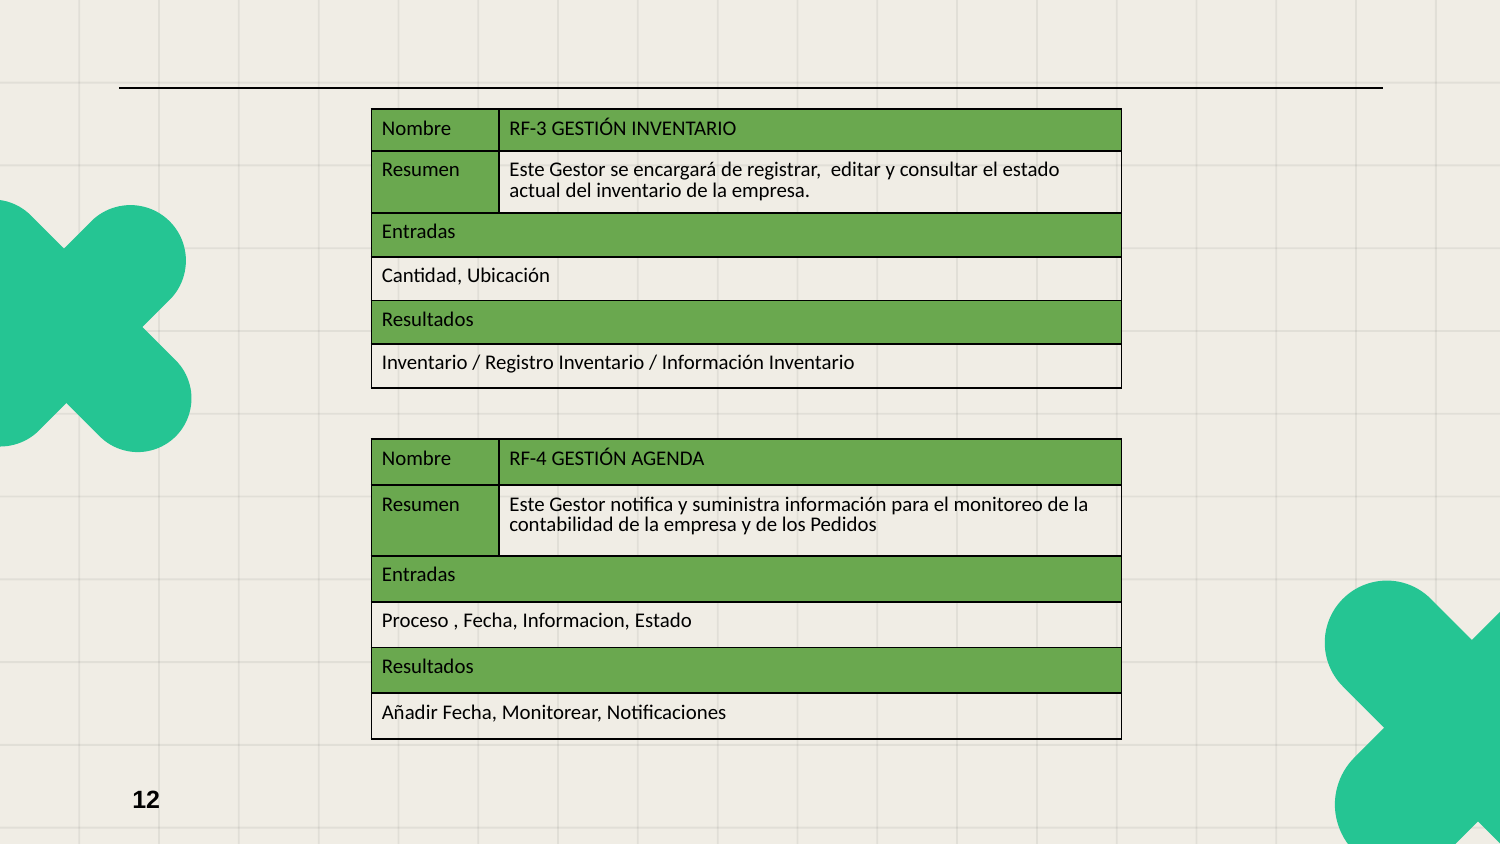

| Nombre | RF-3 GESTIÓN INVENTARIO |
| --- | --- |
| Resumen | Este Gestor se encargará de registrar,  editar y consultar el estado actual del inventario de la empresa. |
| Entradas |  |
| Cantidad, Ubicación |  |
| Resultados |  |
| Inventario / Registro Inventario / Información Inventario |  |

| Nombre | RF-4 GESTIÓN AGENDA |
| --- | --- |
| Resumen | Este Gestor notifica y suministra información para el monitoreo de la contabilidad de la empresa y de los Pedidos |
| Entradas |  |
| Proceso , Fecha, Informacion, Estado |  |
| Resultados |  |
| Añadir Fecha, Monitorear, Notificaciones |  |

12